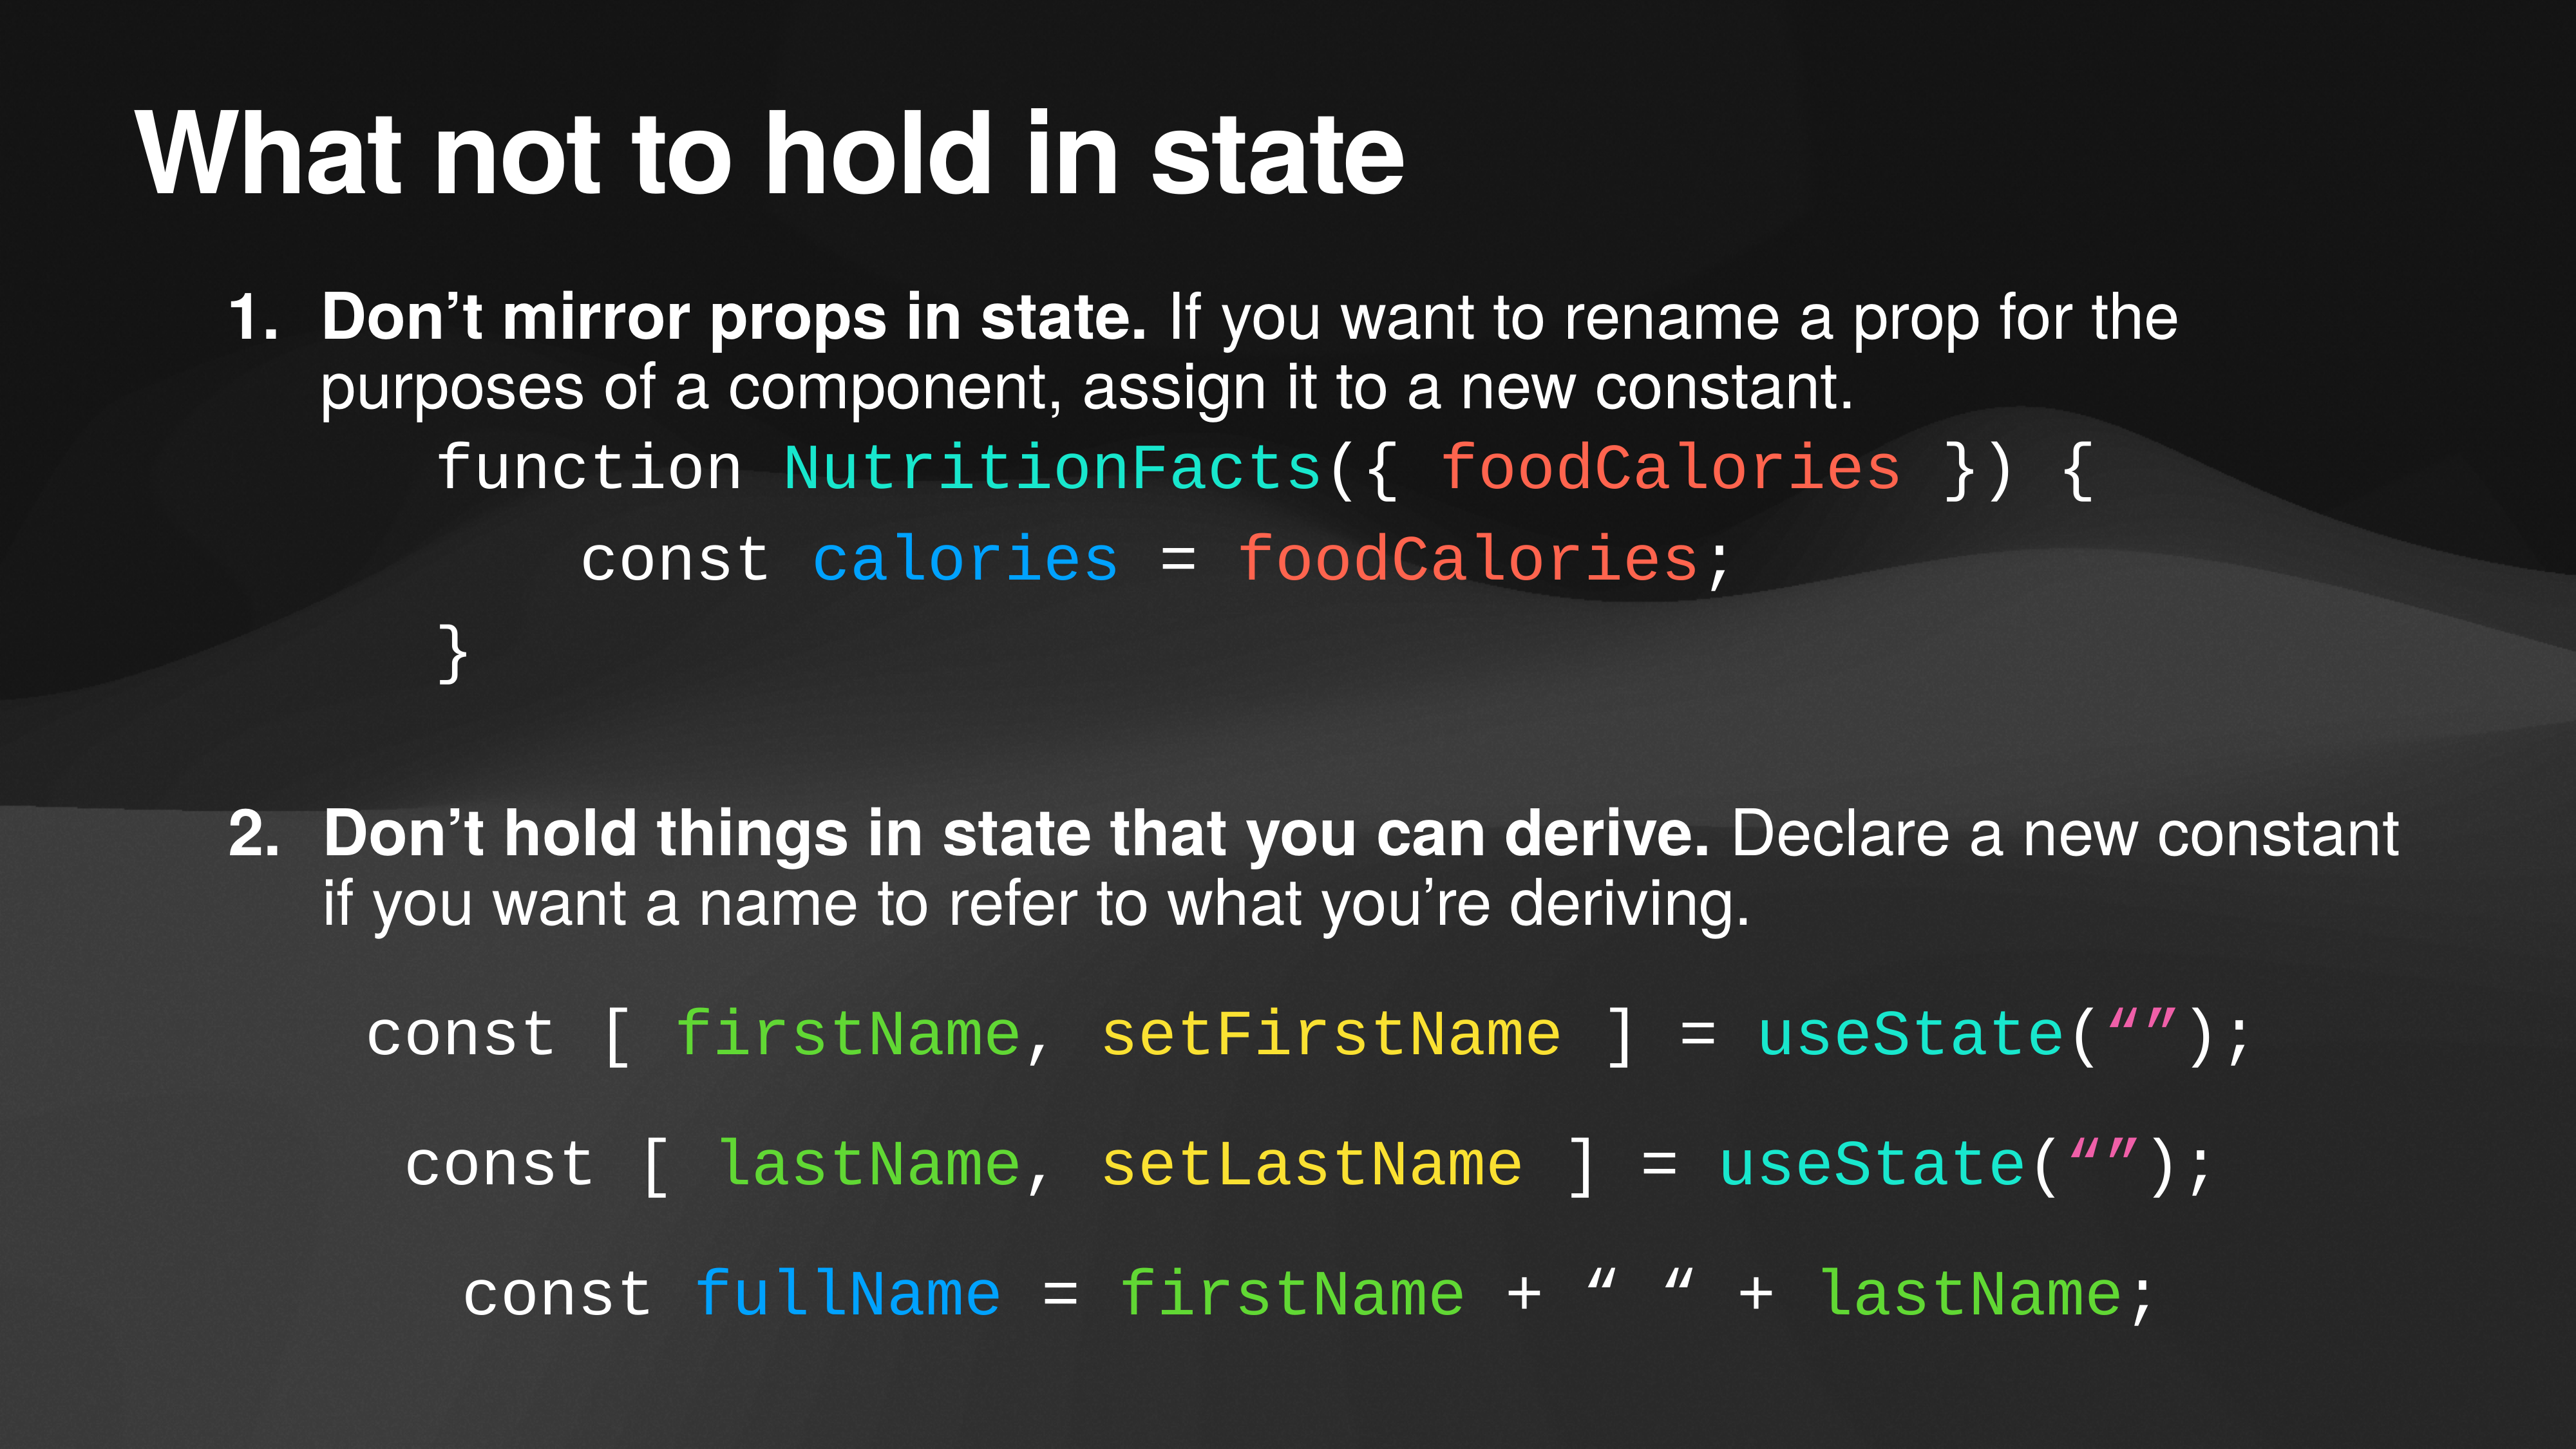

# What not to hold in state
Don’t mirror props in state. If you want to rename a prop for the purposes of a component, assign it to a new constant.
function NutritionFacts({ foodCalories }) {
const calories = foodCalories;
}

Don’t hold things in state that you can derive. Declare a new constant if you want a name to refer to what you’re deriving.
const [ firstName, setFirstName ] = useState(“”);
const [ lastName, setLastName ] = useState(“”);
const fullName = firstName + “ “ + lastName;